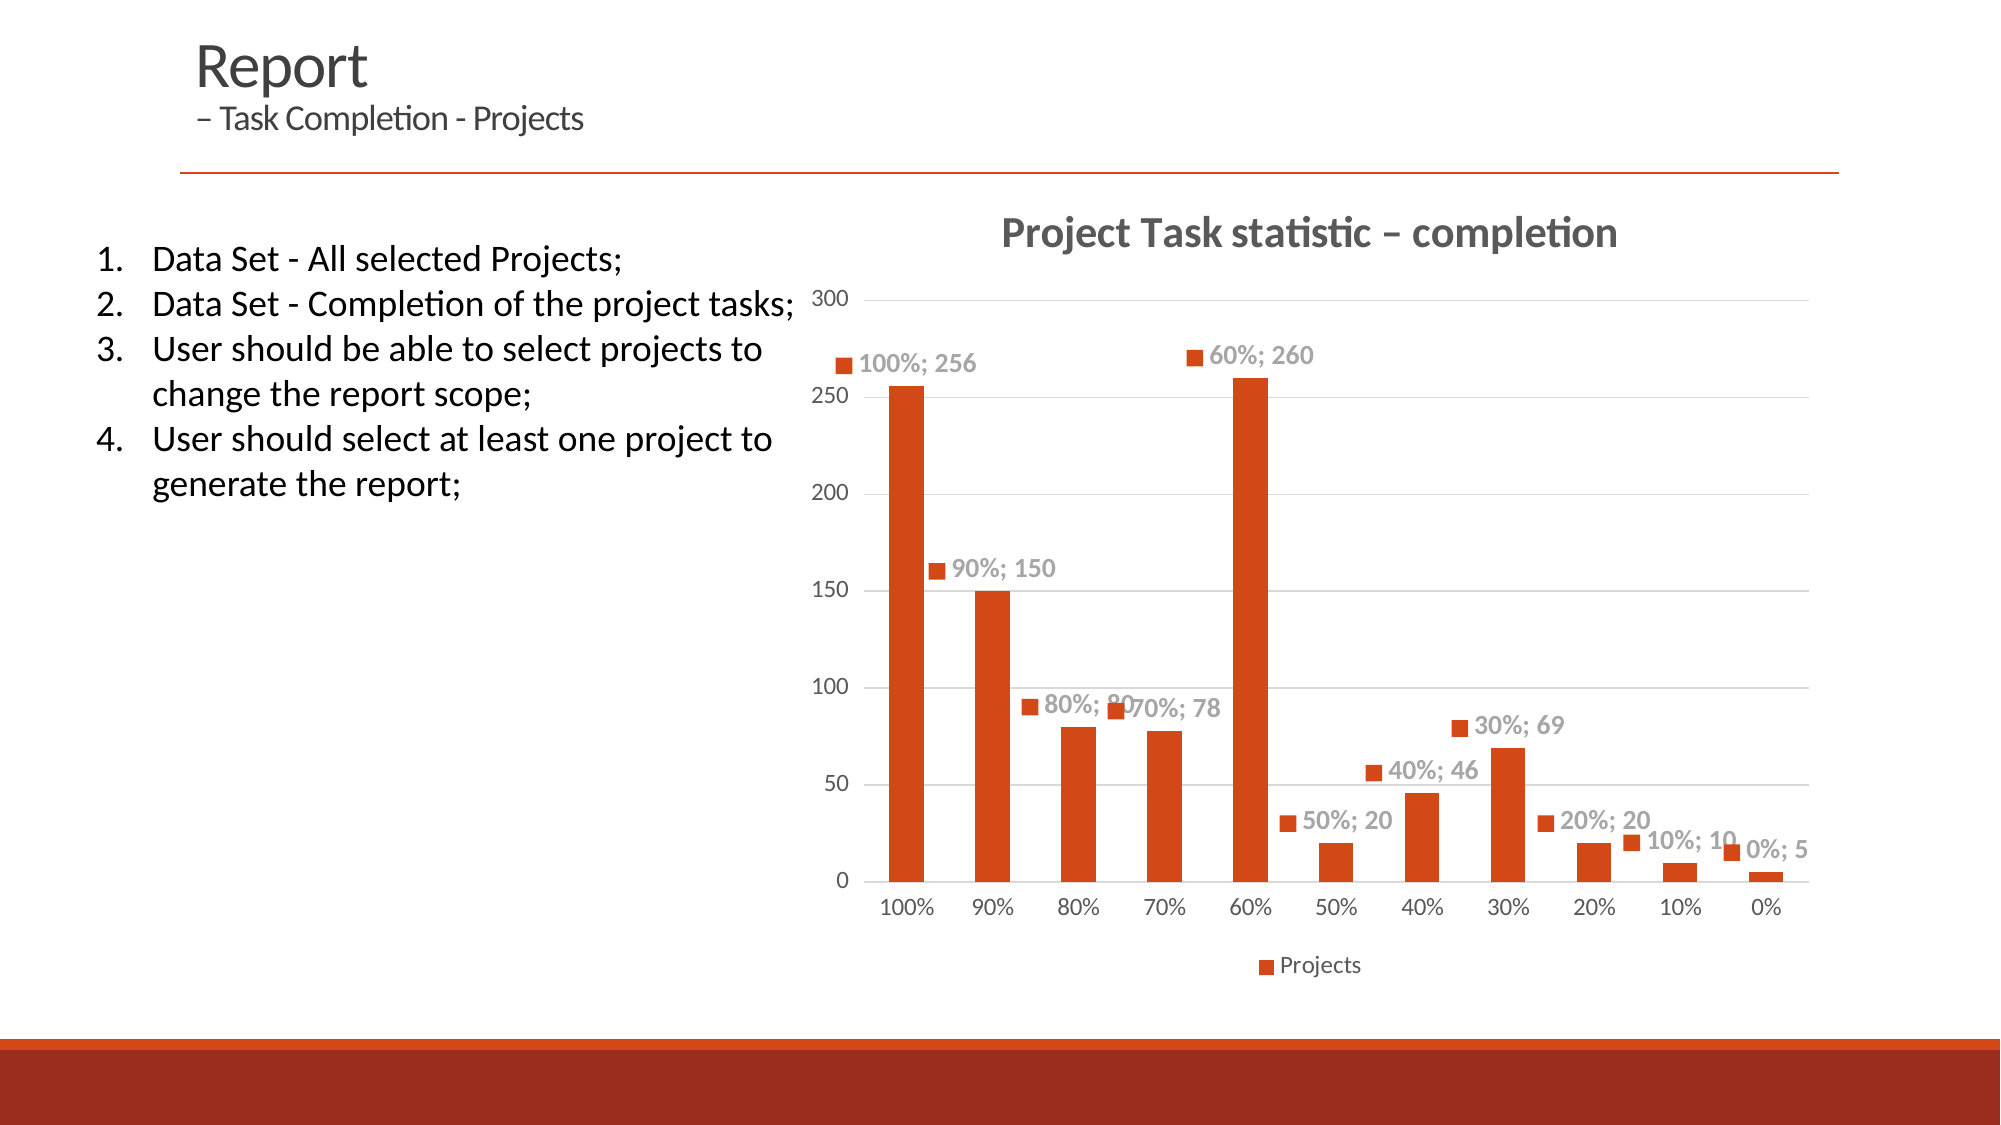

# Report – Task Completion - Projects

### Chart: Project Task statistic – completion

| Category | Projects |
|---|---|
| 1 | 256.0 |
| 0.9 | 150.0 |
| 0.8 | 80.0 |
| 0.7 | 78.0 |
| 0.6 | 260.0 |
| 0.5 | 20.0 |
| 0.4 | 46.0 |
| 0.3 | 69.0 |
| 0.2 | 20.0 |
| 0.1 | 10.0 |
| 0 | 5.0 |
Data Set - All selected Projects;
Data Set - Completion of the project tasks;
User should be able to select projects to change the report scope;
User should select at least one project to generate the report;